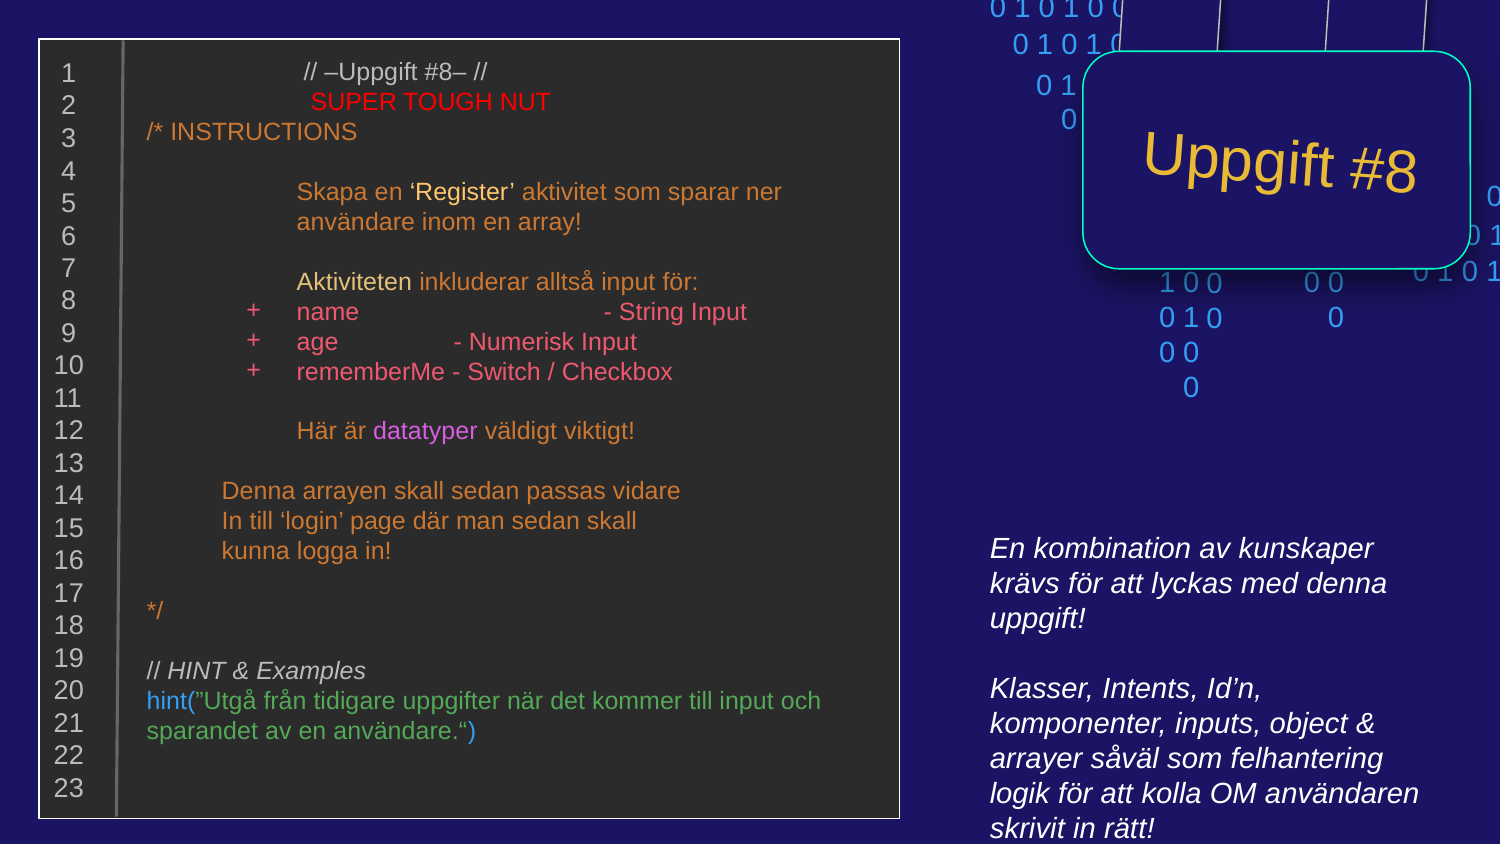

0 1 0 1 0 0 1 0
0 1 0 1 0 0 1 0
0 1 0 1 0 0 1 0
0 1 0 1 0 0 1 0

 1
 2
 3
 4
 5
 6
 7
 8
 9
10
11
12
13
14
15
16
17
18
19
20
21
22
23
 // –Uppgift #8– //
  SUPER TOUGH NUT
/* INSTRUCTIONS

	Skapa en ‘Register’ aktivitet som sparar ner
	användare inom en array!

	Aktiviteten inkluderar alltså input för:
name	   	 - String Input
age     	 - Numerisk Input
rememberMe - Switch / Checkbox

	Här är datatyper väldigt viktigt!

Denna arrayen skall sedan passas vidare
In till ‘login’ page där man sedan skall
kunna logga in!

*/

// HINT & Examples
hint(”Utgå från tidigare uppgifter när det kommer till input och sparandet av en användare.“)

Uppgift #8
0
1
0
0
0
1
0
0
0
1
0
0
0 1 0 1 0 0  0
0 1 0 1 0 1  0
0 1 0 1 0 0 1 0
0
1
0
0
0
1
0
0
0
1
0
0
En kombination av kunskaper krävs för att lyckas med denna uppgift!

Klasser, Intents, Id’n, komponenter, inputs, object & arrayer såväl som felhantering logik för att kolla OM användaren skrivit in rätt!